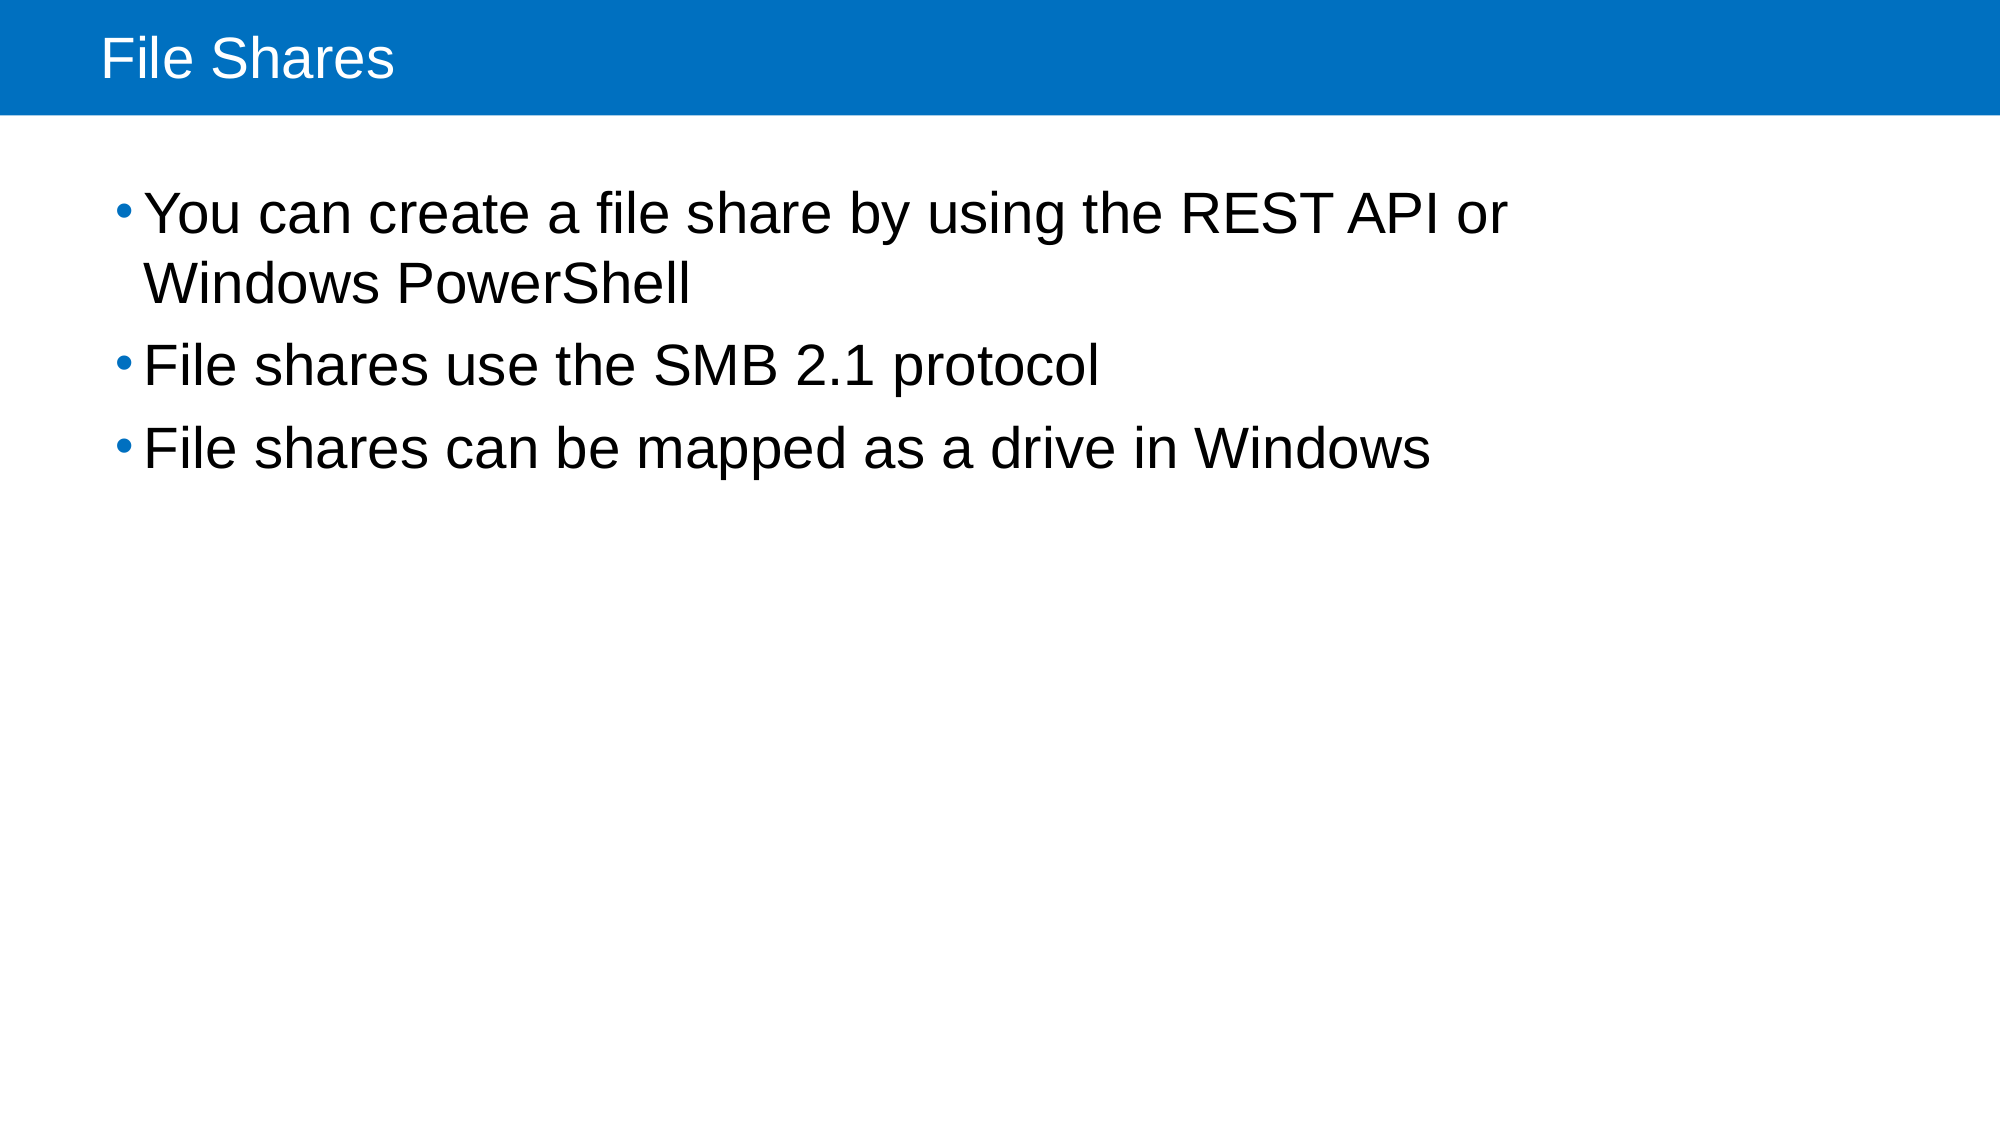

# File Shares
You can create a file share by using the REST API or Windows PowerShell
File shares use the SMB 2.1 protocol
File shares can be mapped as a drive in Windows